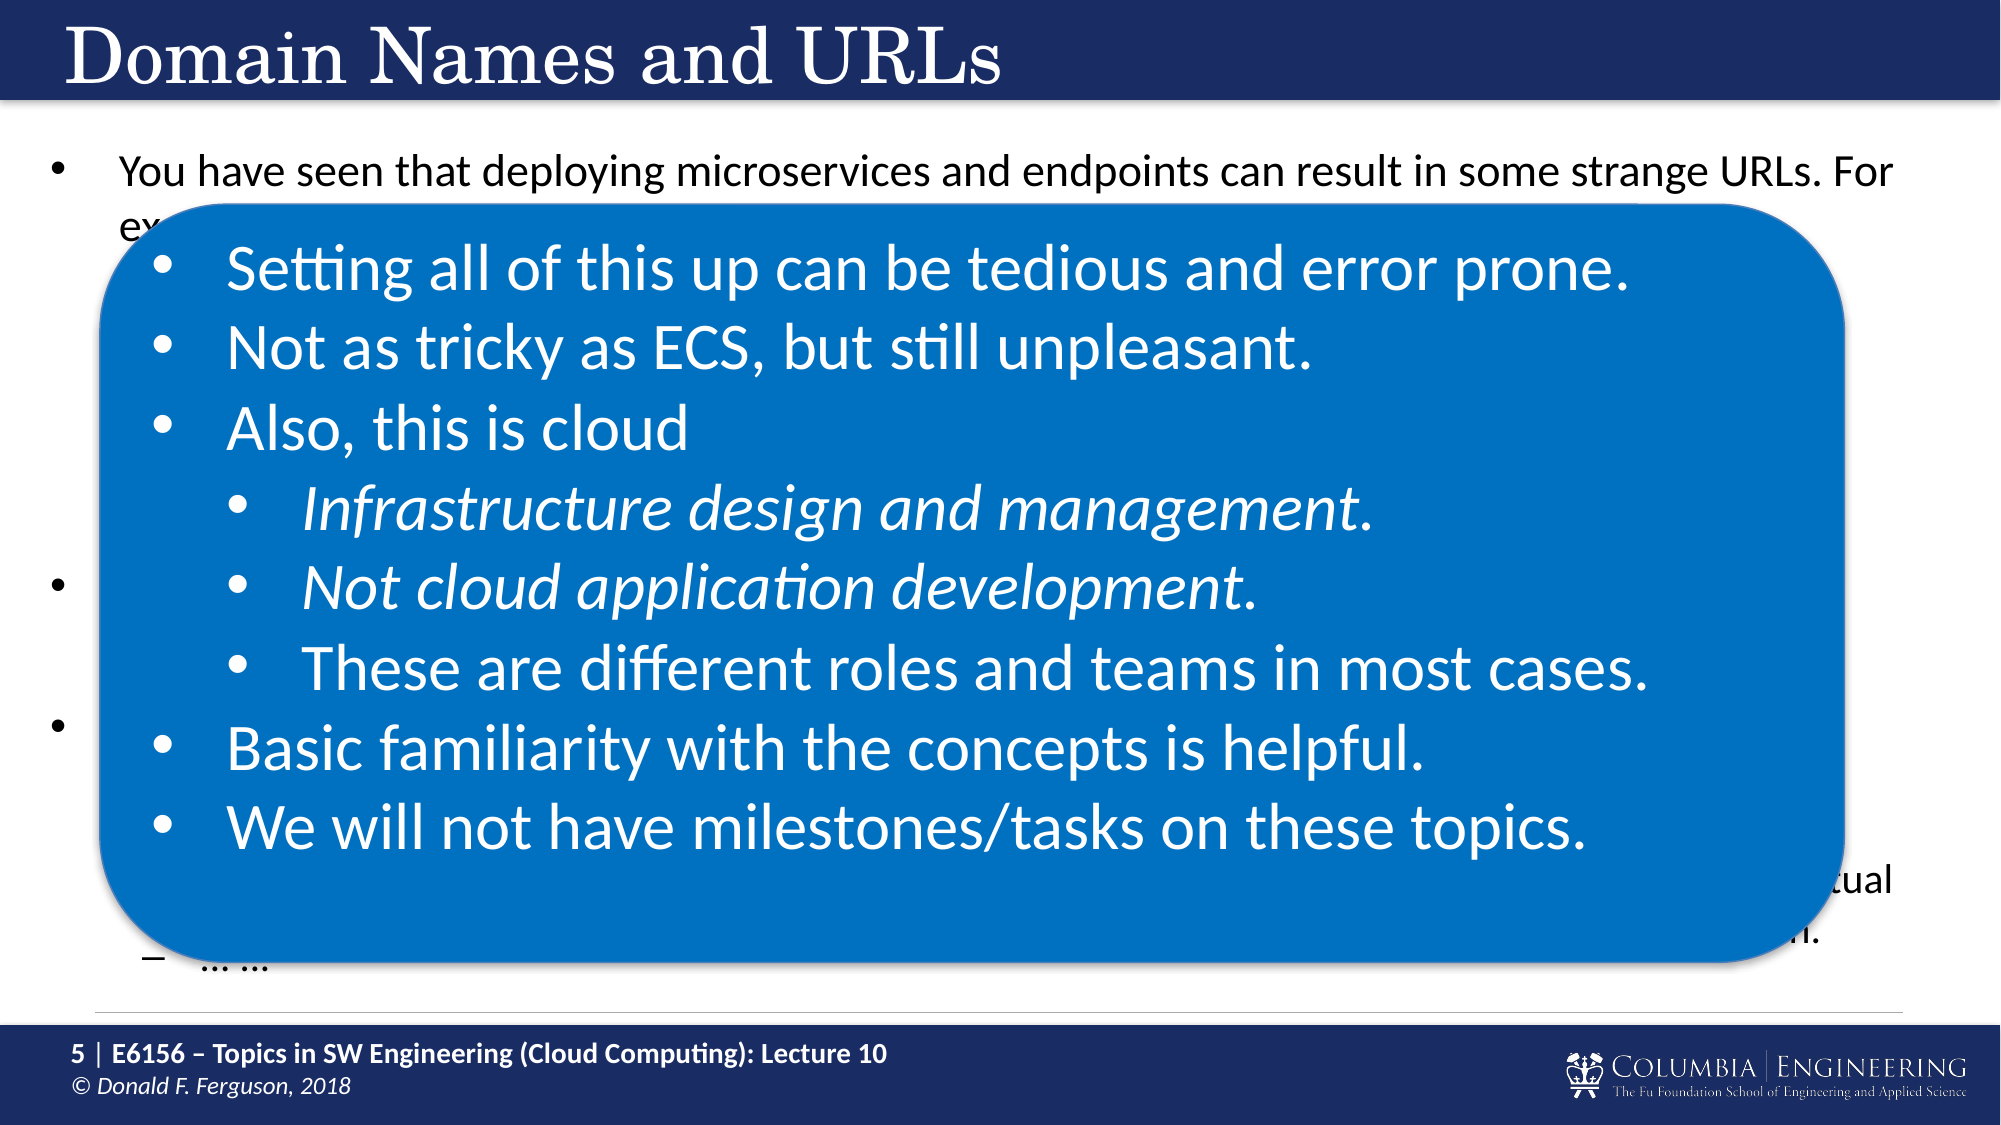

# Domain Names and URLs
You have seen that deploying microservices and endpoints can result in some strange URLs. For example, some of mine are:
API GW: https://y9id42n6b0.execute-api.us-east-1.amazonaws.com/
Static content: https://e6156f20site.s3.us-east-2.amazonaws.com/WebSite/
EC2 Flask endpoint: ec2-3-86-201-238.compute-1.amazonaws.com
http://e6156products-env.eba-q3nrc2nh.us-east-1.elasticbeanstalk.com/
(Note: This is not HTTPs, and insecure).
These DNS names are “weird” and do not look like they come from a common company or organization.
Your probably want something like:
https://www.dff-e6156.org/index.html
https://api.dff-e6156.org/users
https://api.dff-e6156.org/accounts
... ...

Setting all of this up can be tedious and error prone.
Not as tricky as ECS, but still unpleasant.
Also, this is cloud
Infrastructure design and management.
Not cloud application development.
These are different roles and teams in most cases.
Basic familiarity with the concepts is helpful.
We will not have milestones/tasks on these topics.

Accomplishing this requires:
A domain.
Certificates for the domain.
DNS entries.
Routing front end that routes to actual
endpoints based on URL and path.